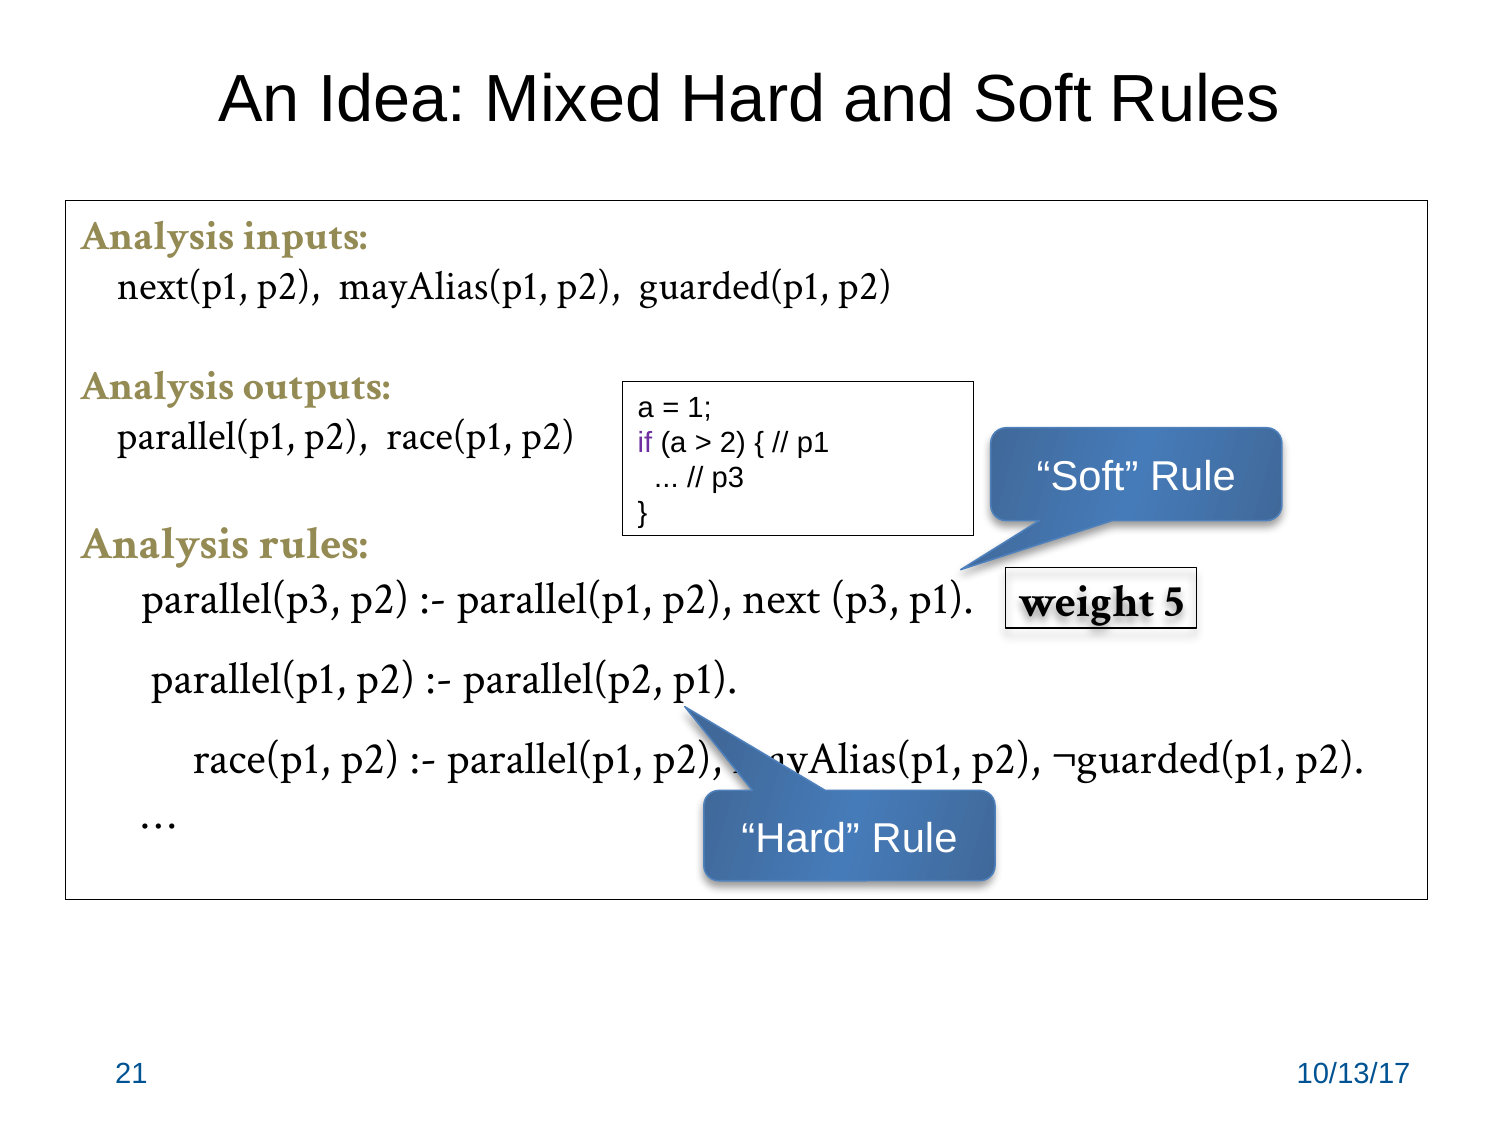

# An Idea: Mixed Hard and Soft Rules
Analysis inputs:
    next(p1, p2),  mayAlias(p1, p2),  guarded(p1, p2)
Analysis outputs:
    parallel(p1, p2),  race(p1, p2)

Analysis rules:
      parallel(p3, p2) :- parallel(p1, p2), next (p3, p1).
 (2) parallel(p1, p2) :- parallel(p2, p1).

           race(p1, p2) :- parallel(p1, p2), mayAlias(p1, p2), ¬guarded(p1, p2).
      …

a = 1;
if (a > 2) { // p1
  ... // p3
}
“Soft” Rule
weight 5
“Hard” Rule
21
10/13/17